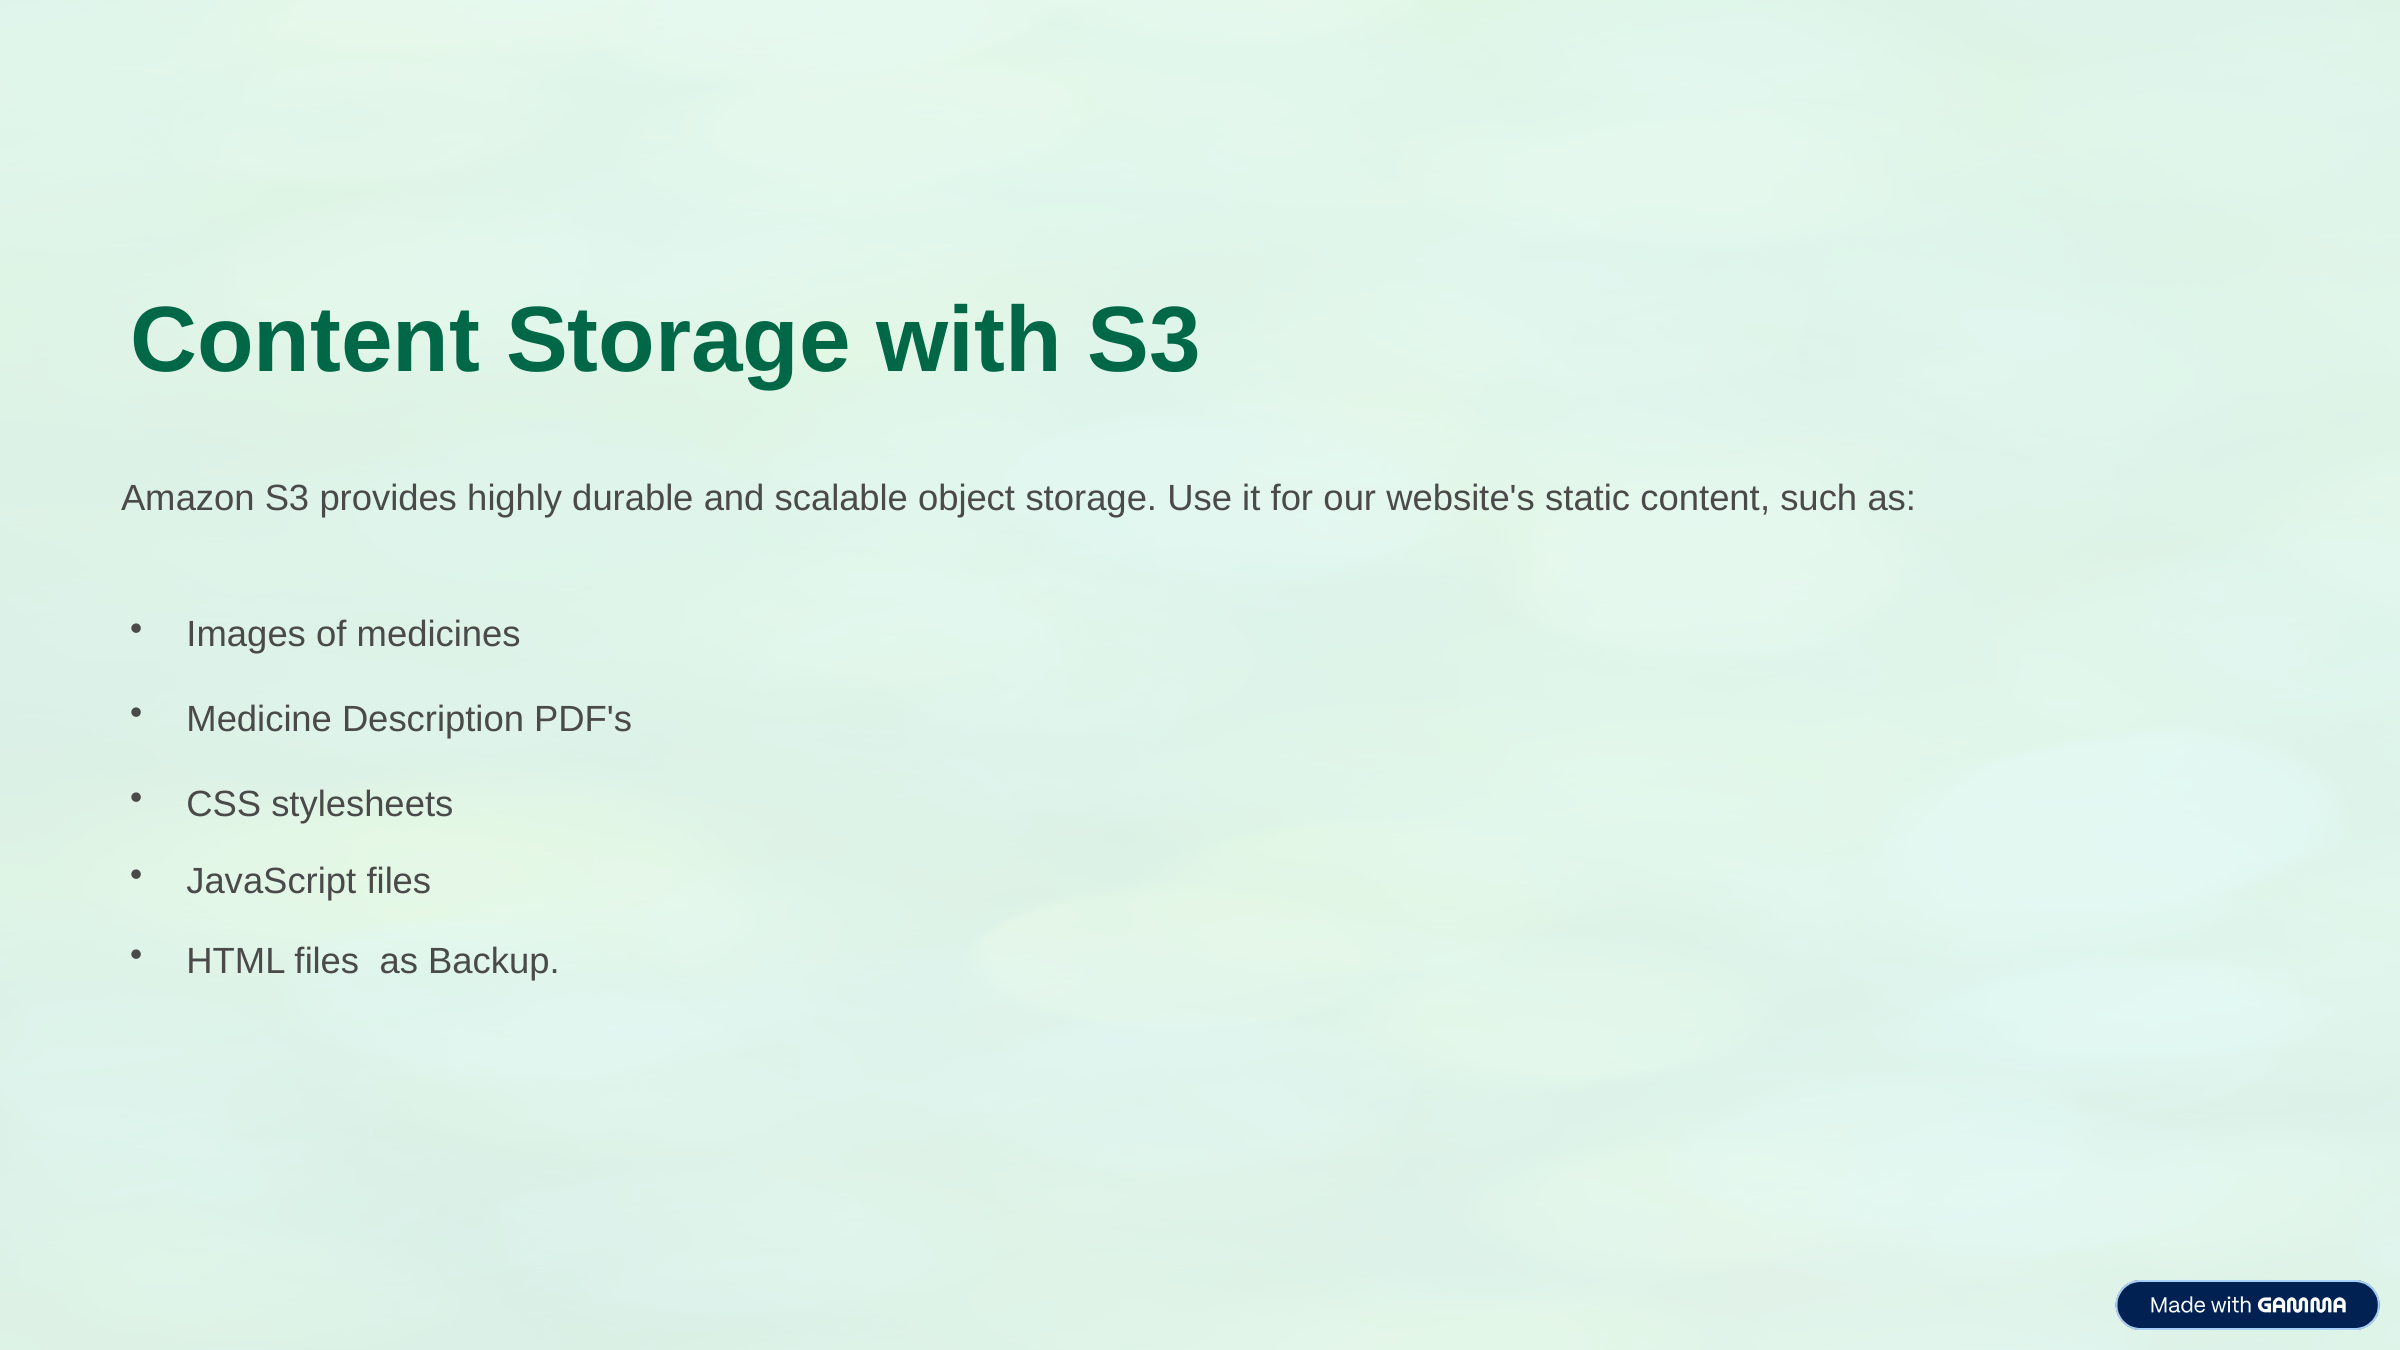

Content Storage with S3
Amazon S3 provides highly durable and scalable object storage. Use it for our website's static content, such as:
Images of medicines
Medicine Description PDF's
CSS stylesheets
JavaScript files
HTML files  as Backup.